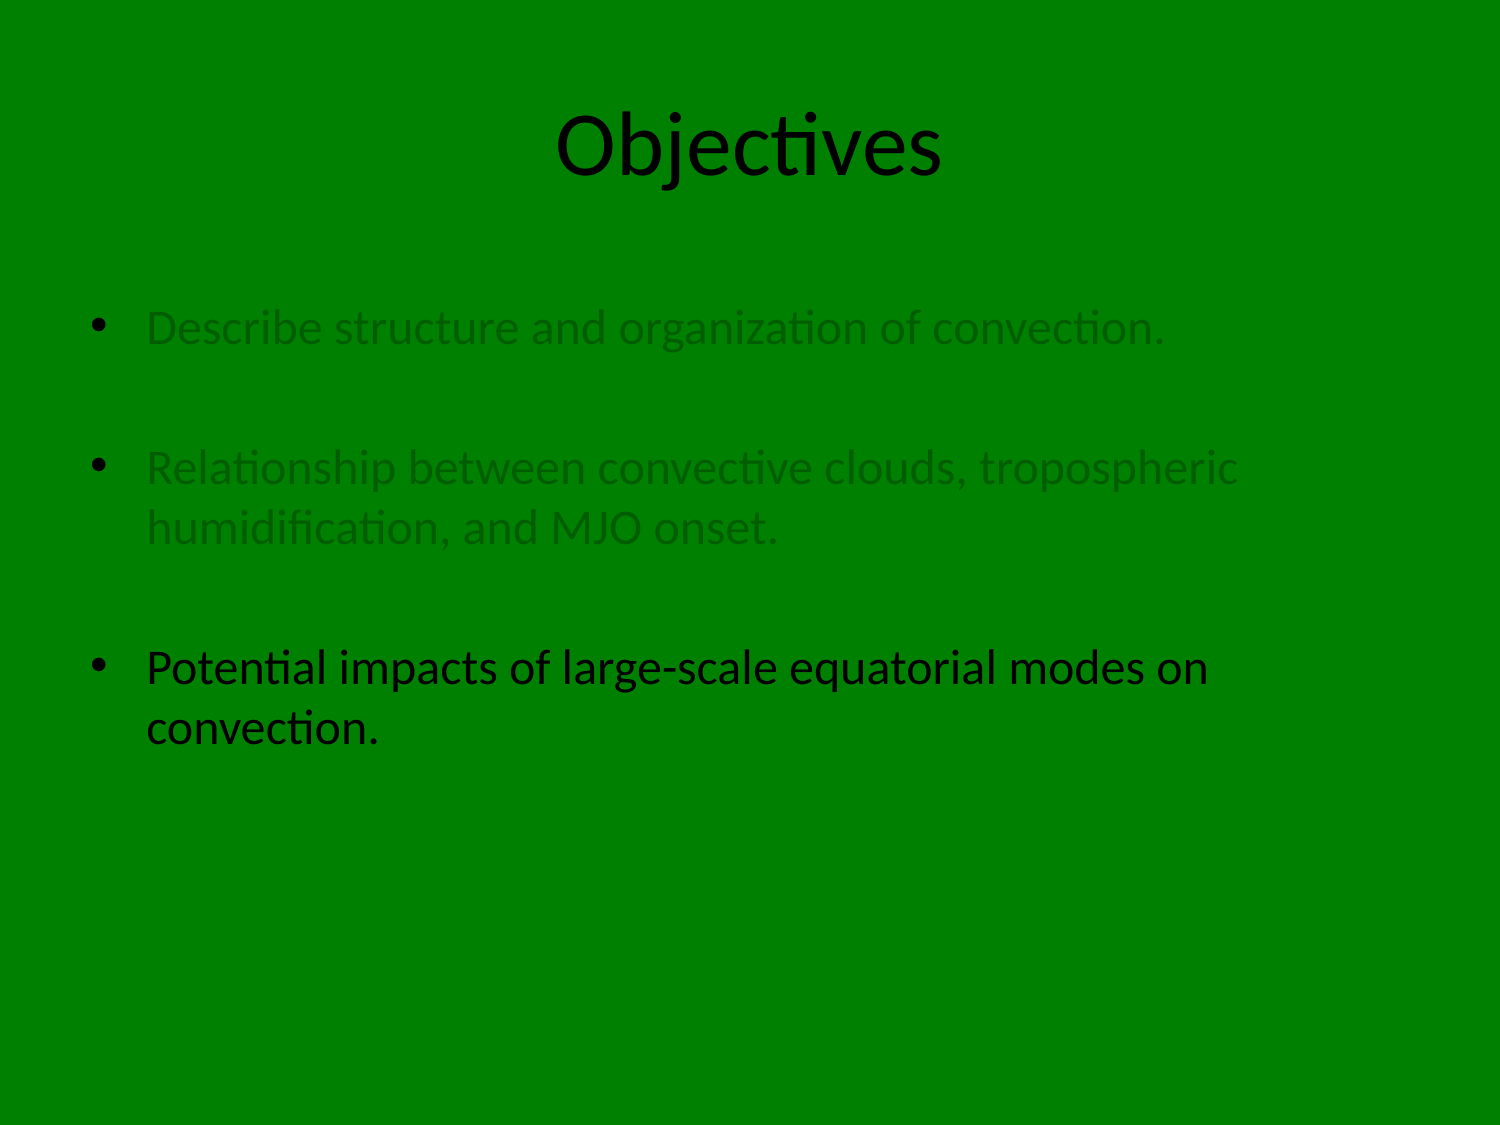

# Objectives
Describe structure and organization of convection.

Relationship between convective clouds, tropospheric humidification, and MJO onset.

Potential impacts of large-scale equatorial modes on convection.